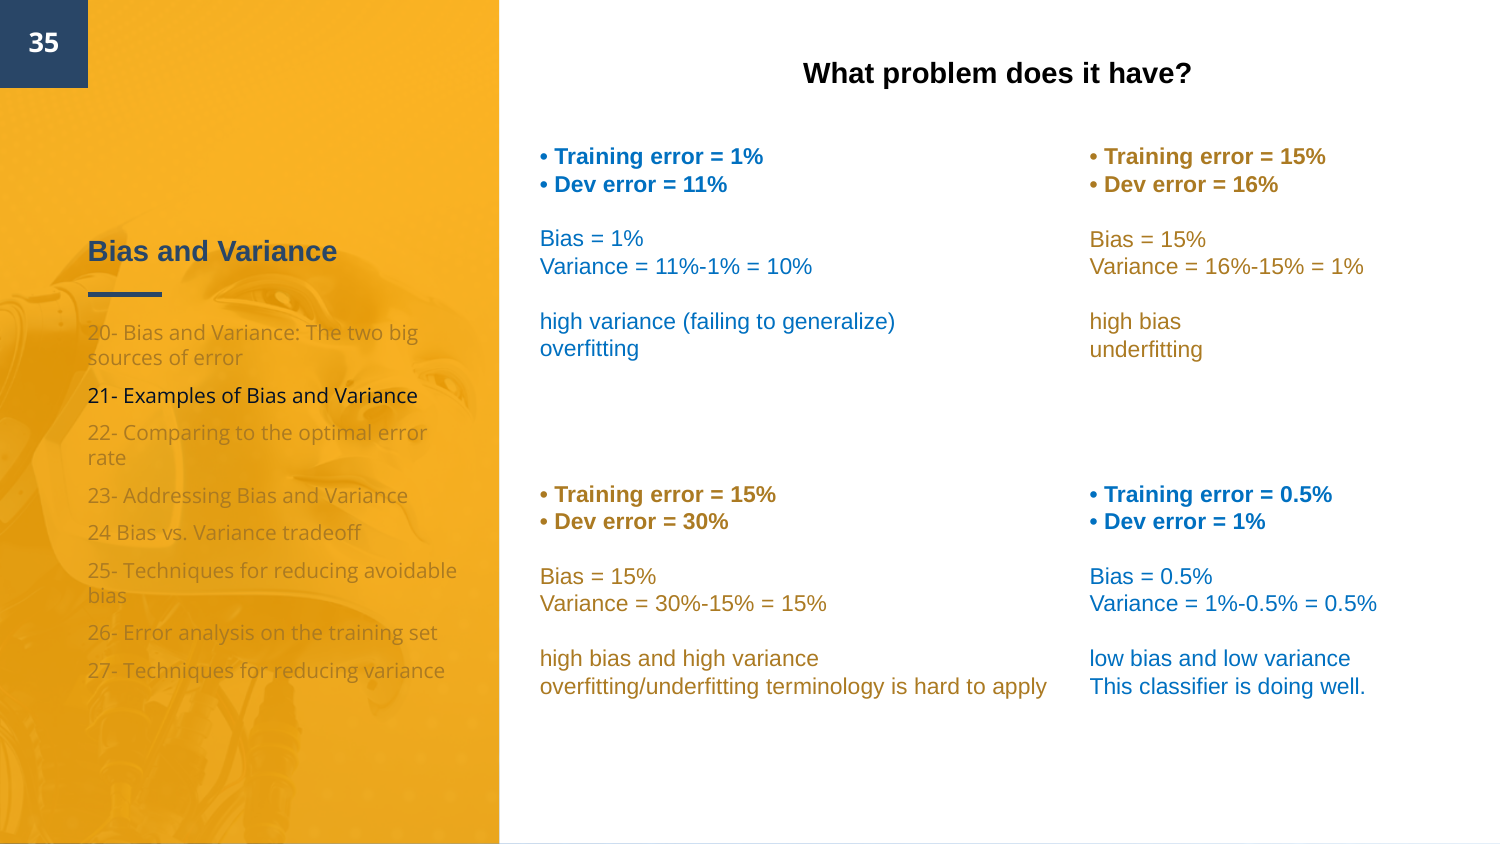

35
What problem does it have?
• Training error = 1%
• Dev error = 11%

Bias = 1%
Variance = 11%-1% = 10%

high variance (failing to generalize)
overfitting
• Training error = 15%
• Dev error = 16%

Bias = 15%
Variance = 16%-15% = 1%

high bias
underfitting
# Bias and Variance
20- Bias and Variance: The two big sources of error
21- Examples of Bias and Variance
22- Comparing to the optimal error rate
23- Addressing Bias and Variance
24 Bias vs. Variance tradeoff
25- Techniques for reducing avoidable bias
26- Error analysis on the training set
27- Techniques for reducing variance
• Training error = 15%
• Dev error = 30%

Bias = 15%
Variance = 30%-15% = 15%

high bias and high variance
overfitting/underfitting terminology is hard to apply
• Training error = 0.5%
• Dev error = 1%

Bias = 0.5%
Variance = 1%-0.5% = 0.5%

low bias and low variance
This classifier is doing well.